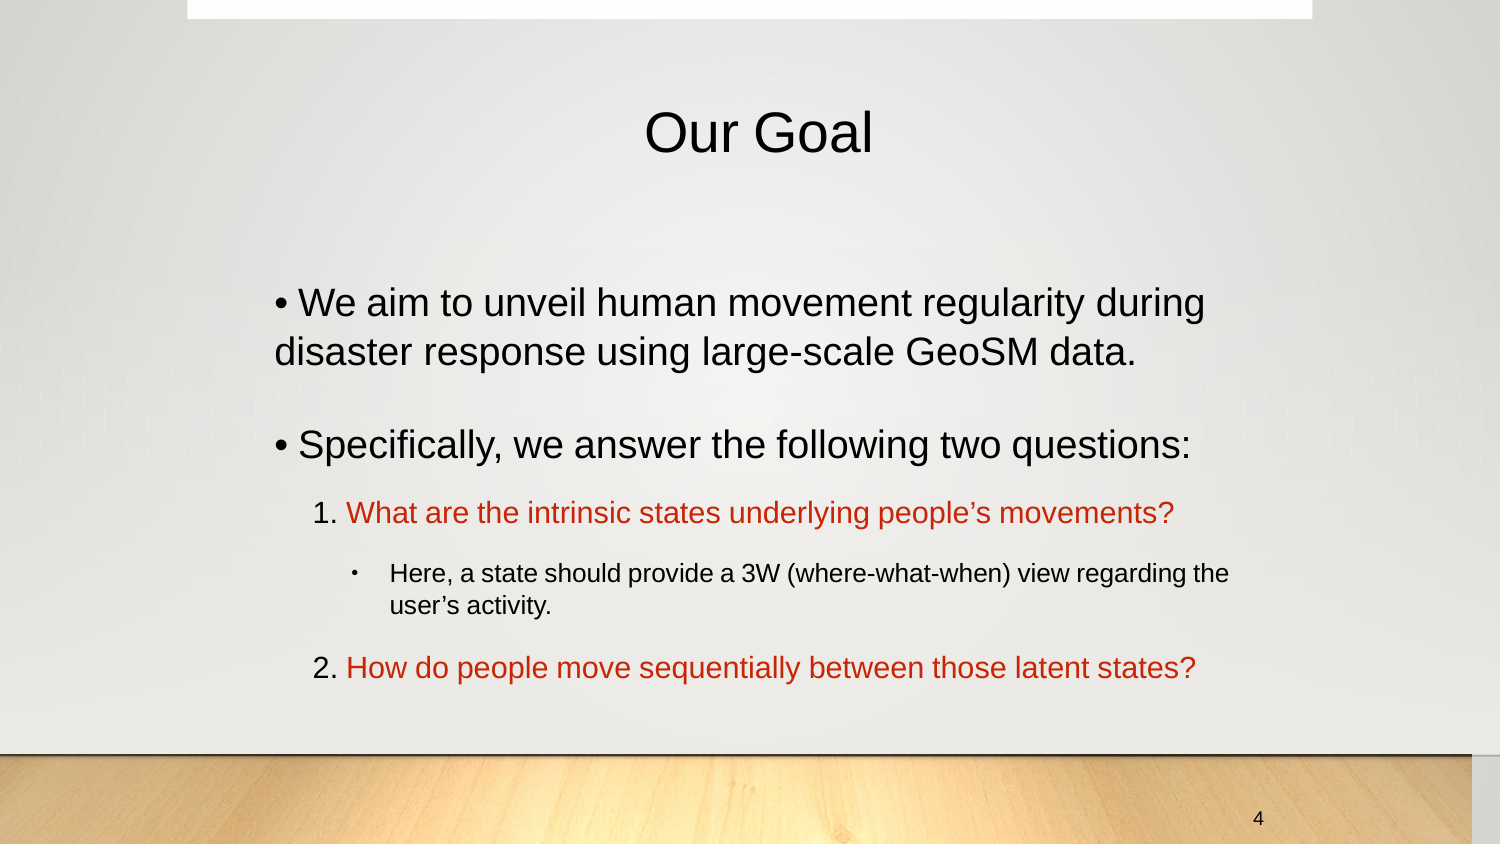

Our Goal
• We aim to unveil human movement regularity during disaster response using large-scale GeoSM data.
• Speciﬁcally, we answer the following two questions:
1. What are the intrinsic states underlying people’s movements?
Here, a state should provide a 3W (where-what-when) view regarding the
•
user’s activity.
2. How do people move sequentially between those latent states?
4